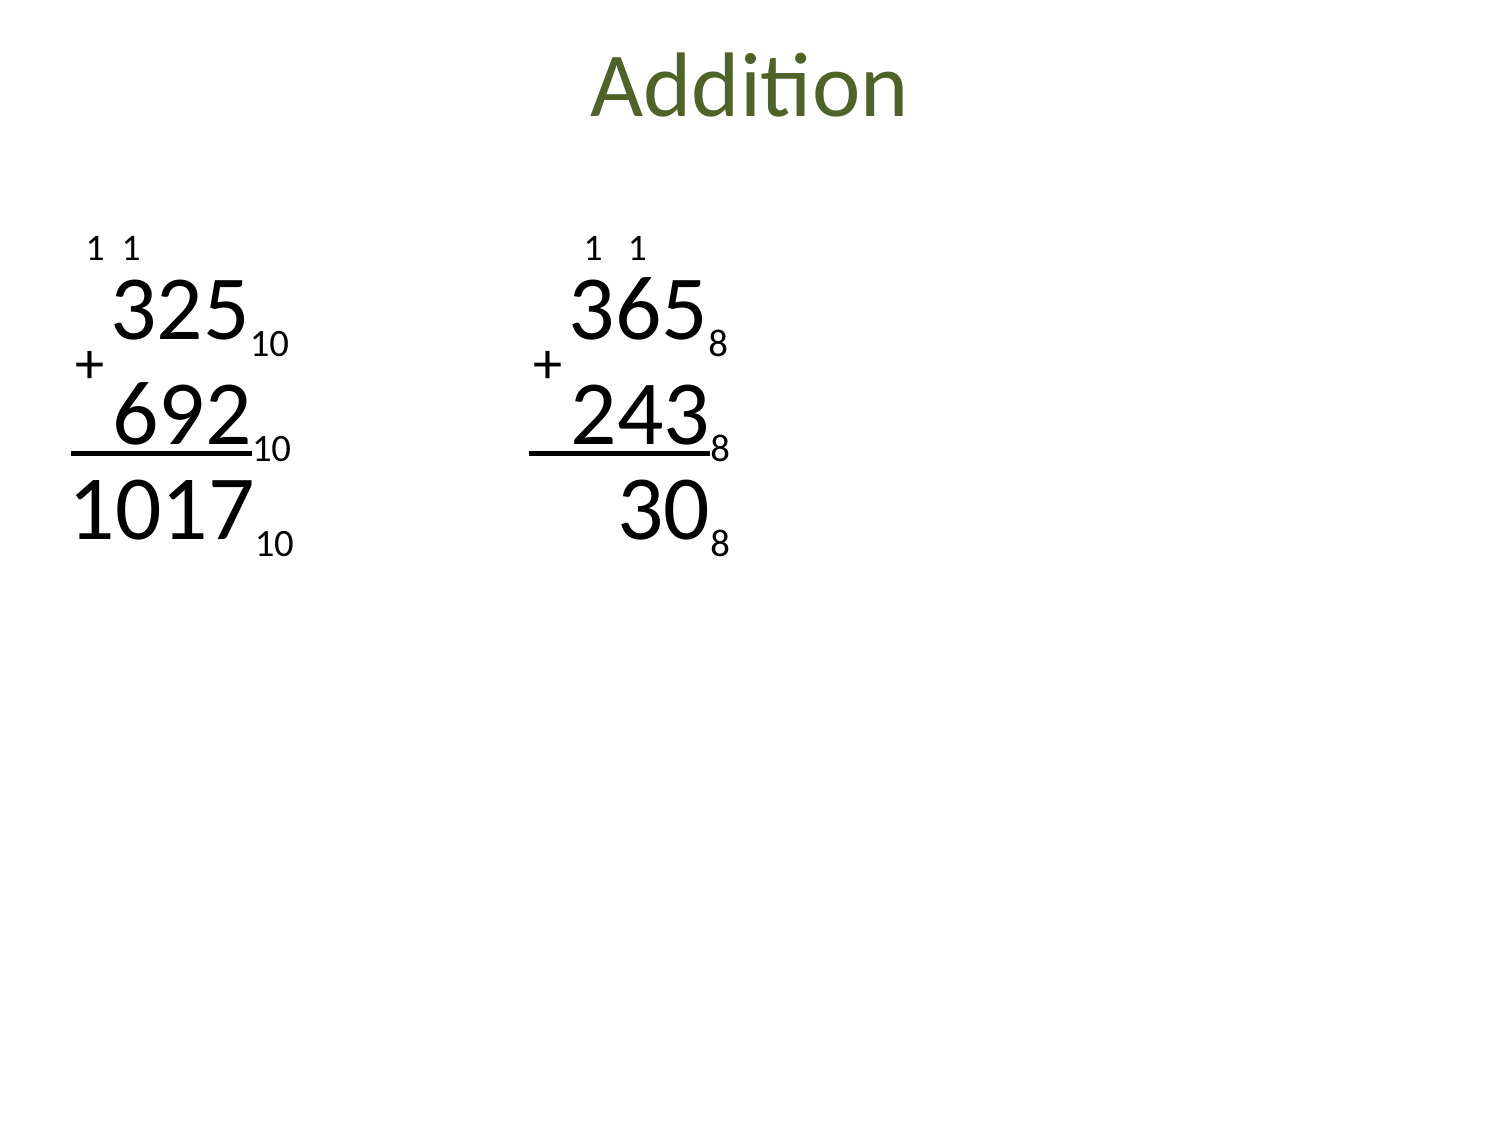

# Addition
1  1
1   1
32510
3658
+
+
  69210
  2438
101710
6308